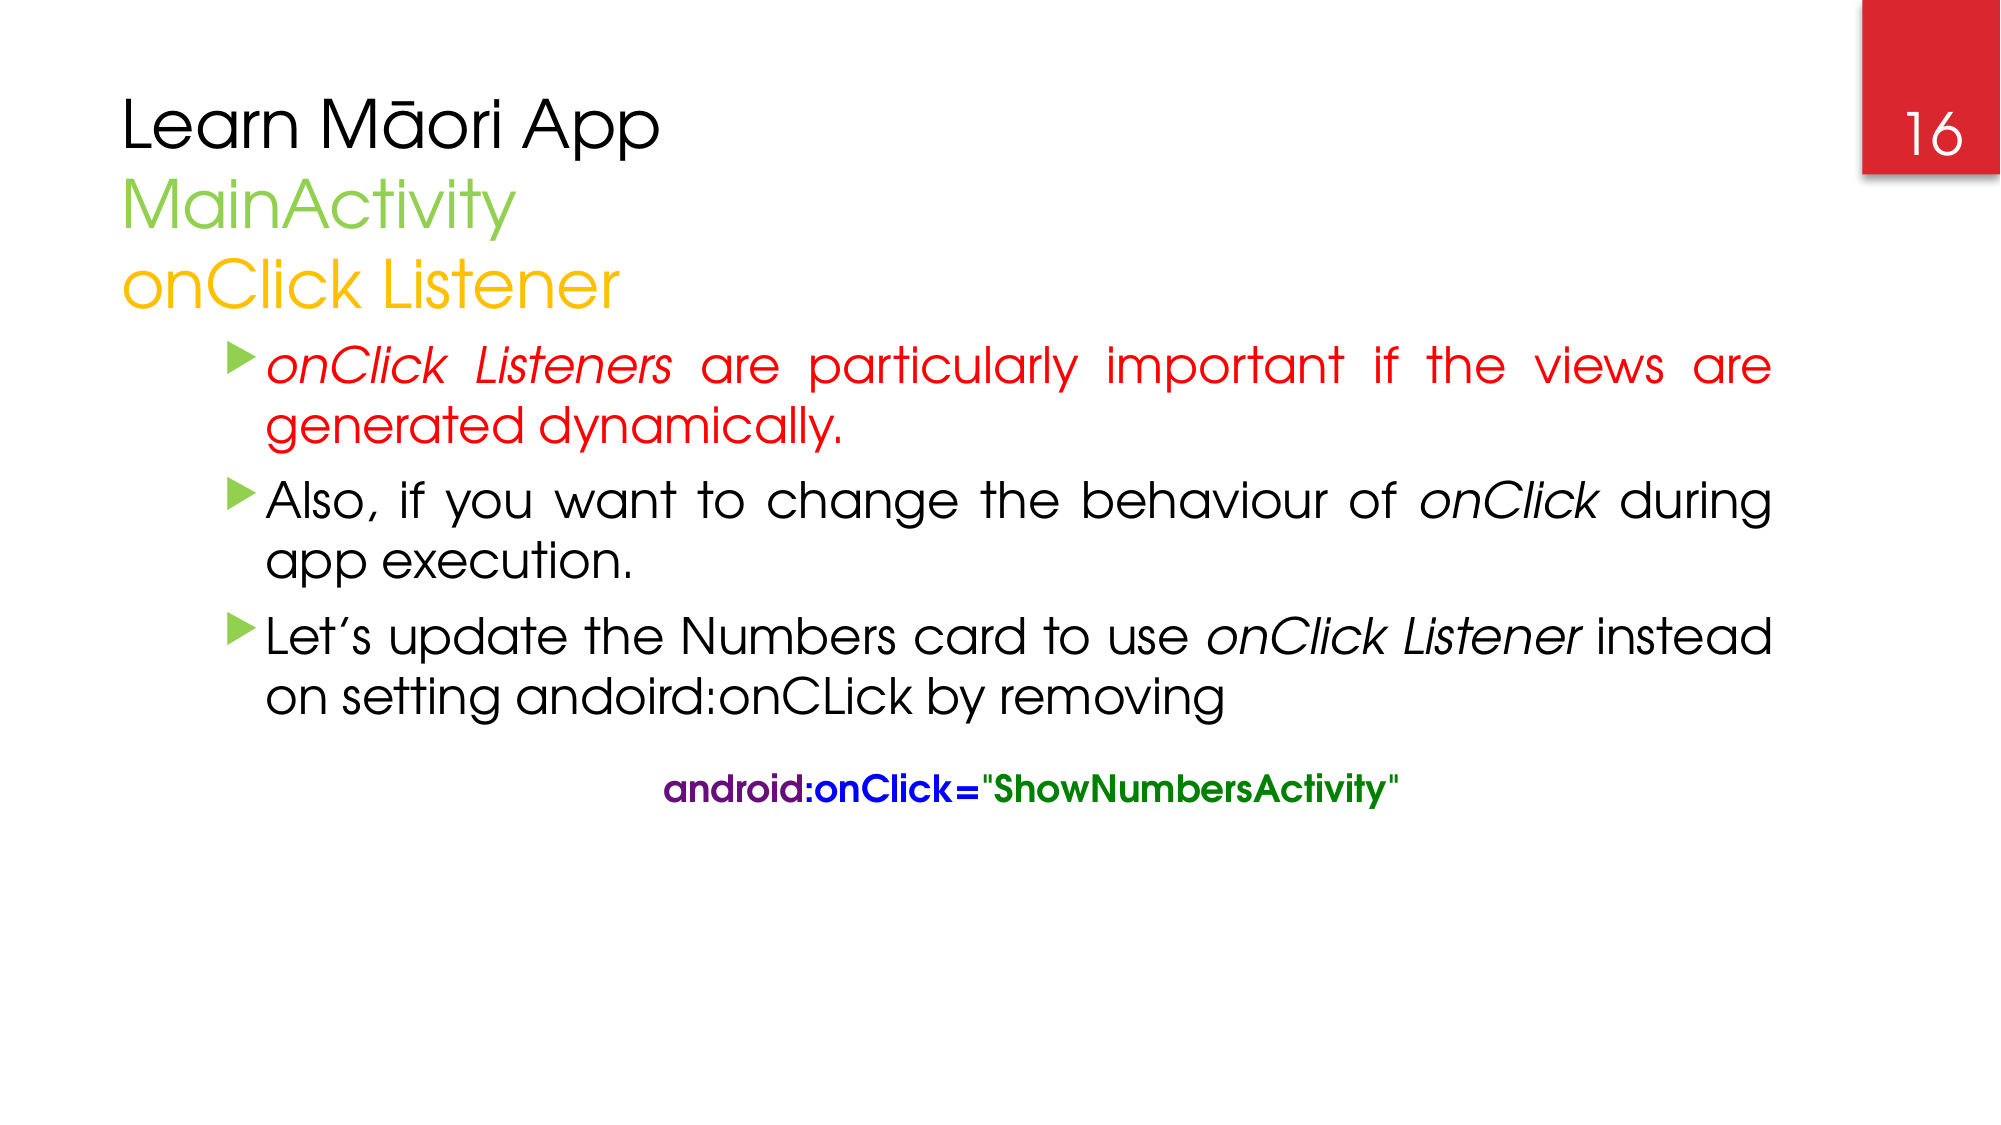

16
# Learn Māori App MainActivity onClick Listener
onClick Listeners are particularly important if the views are generated dynamically.
Also, if you want to change the behaviour of onClick during app execution.
Let’s update the Numbers card to use onClick Listener instead on setting andoird:onCLick by removing
android:onClick="ShowNumbersActivity"